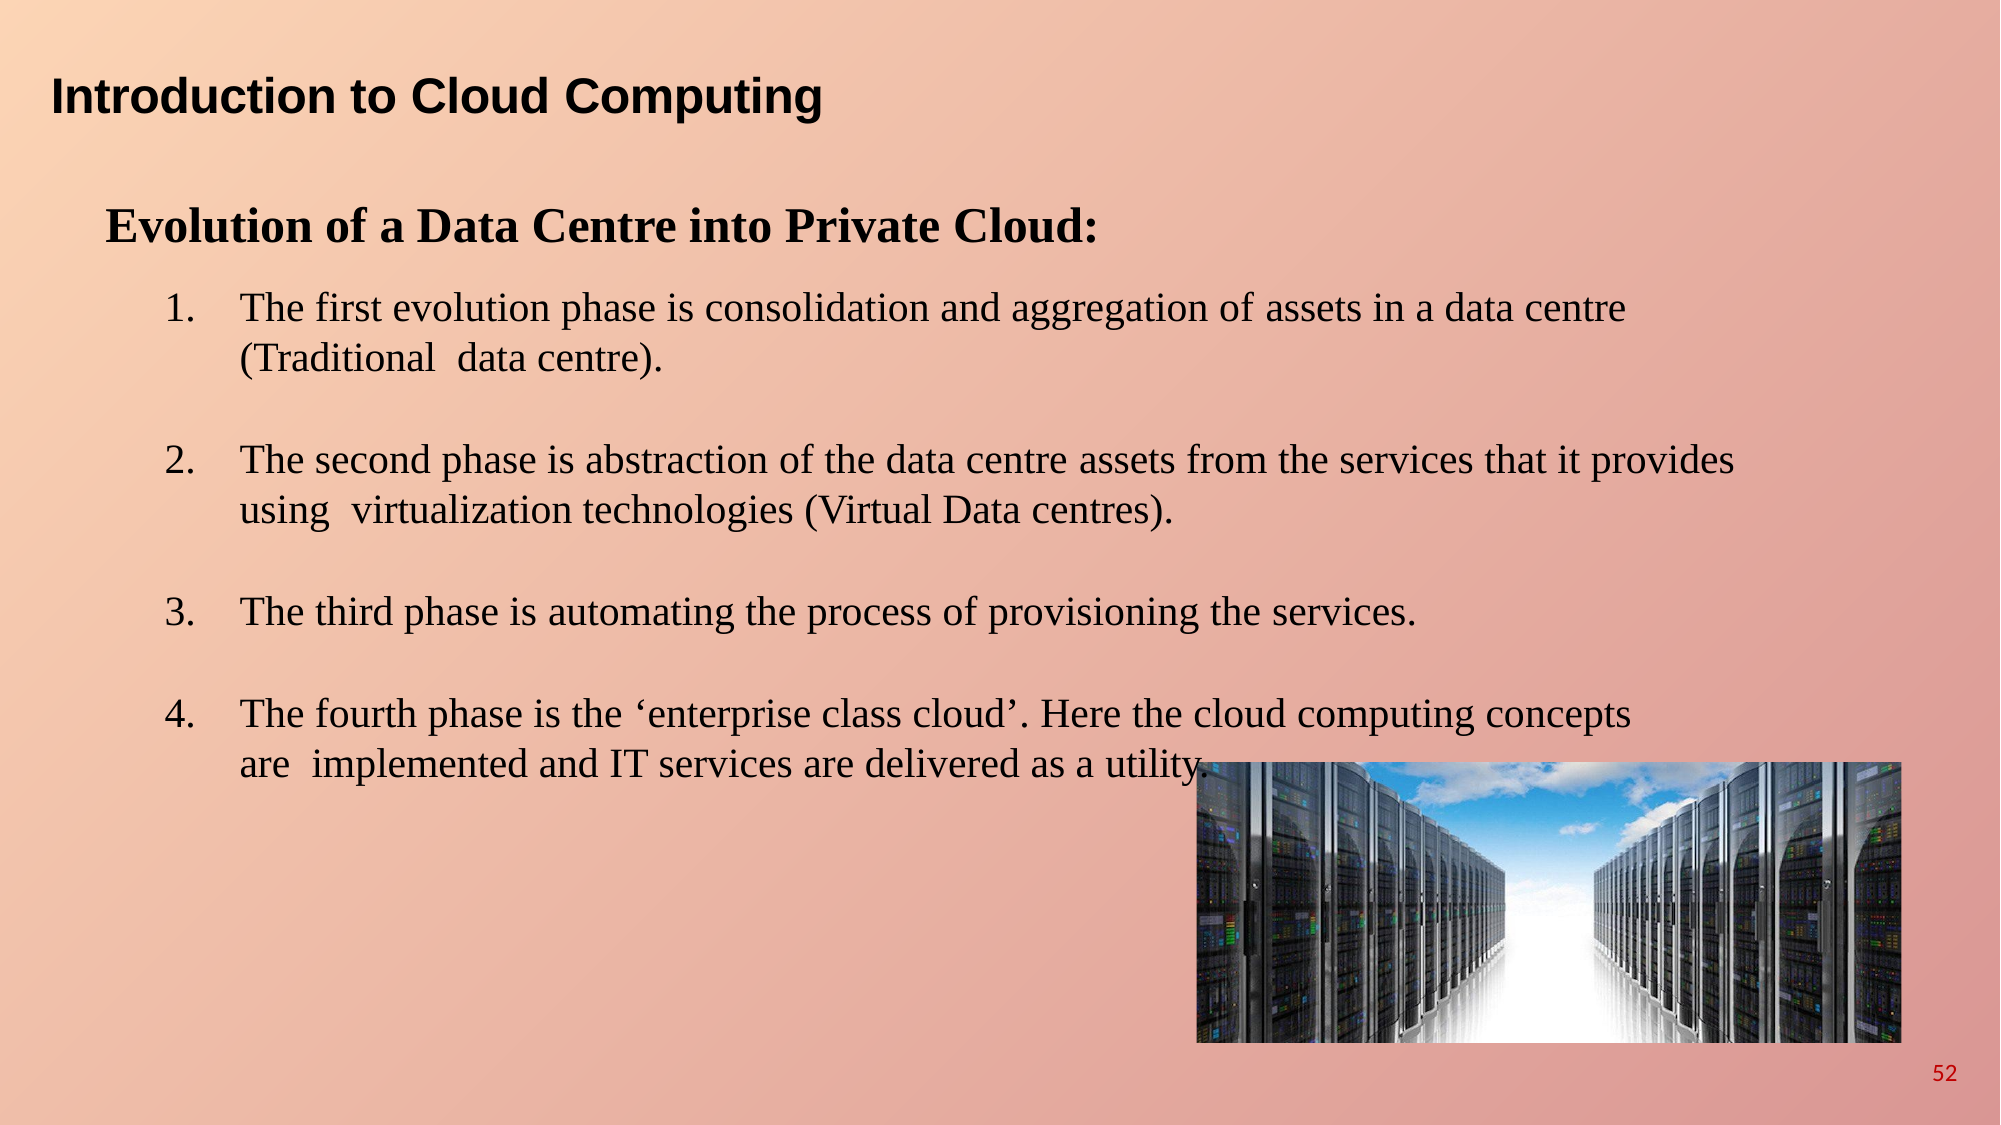

# Introduction to Cloud Computing
Evolution of a Data Centre into Private Cloud:
The first evolution phase is consolidation and aggregation of assets in a data centre (Traditional  data centre).

The second phase is abstraction of the data centre assets from the services that it provides using  virtualization technologies (Virtual Data centres).

The third phase is automating the process of provisioning the services.

The fourth phase is the ‘enterprise class cloud’. Here the cloud computing concepts are  implemented and IT services are delivered as a utility.

52